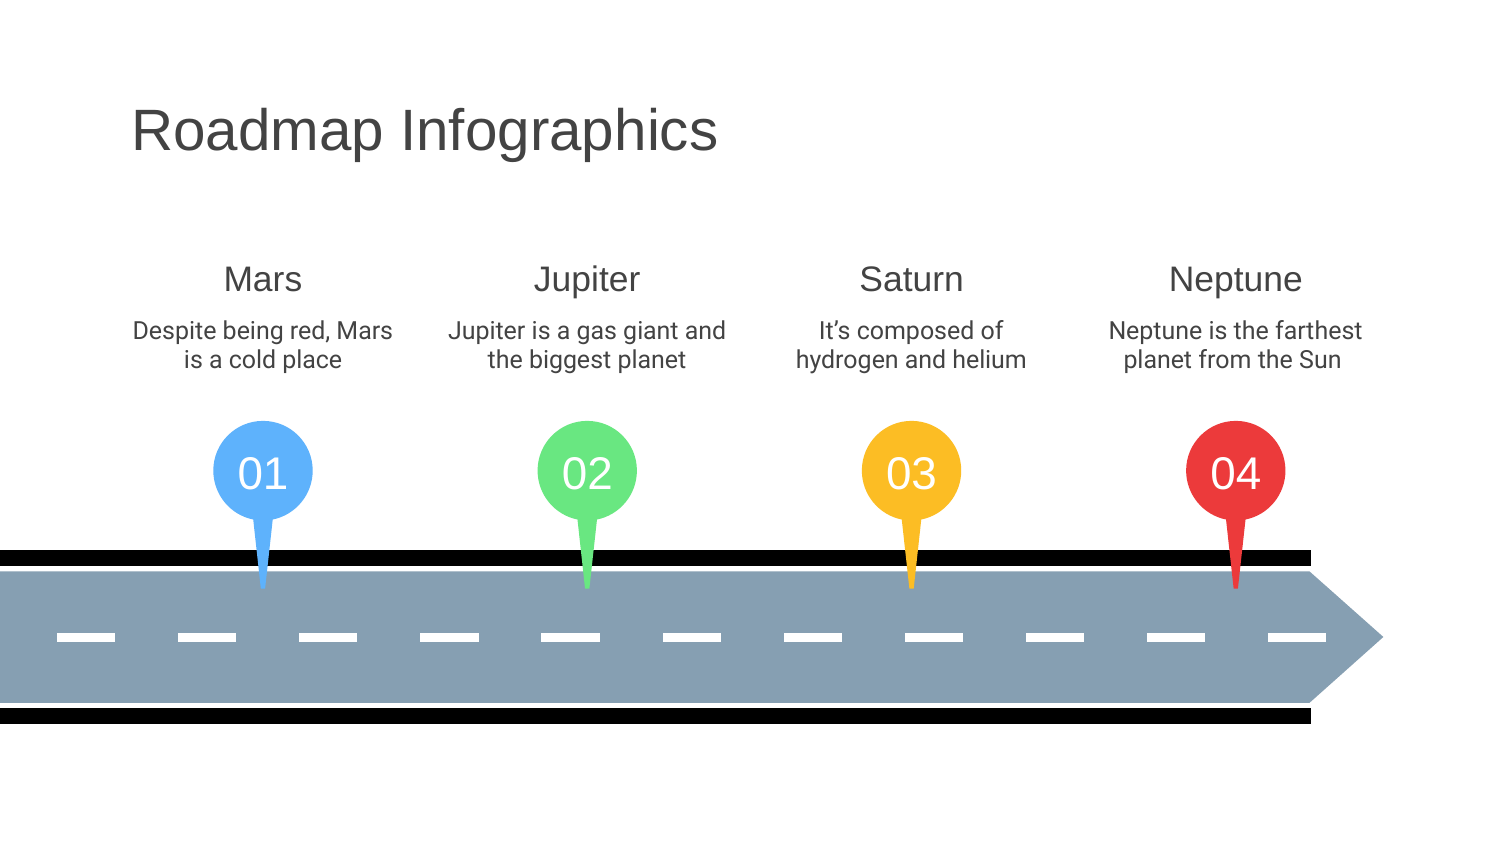

# Roadmap Infographics
Mars
Despite being red, Mars is a cold place
01
Jupiter
Jupiter is a gas giant and the biggest planet
02
Saturn
It’s composed of hydrogen and helium
03
Neptune
Neptune is the farthest planet from the Sun
04